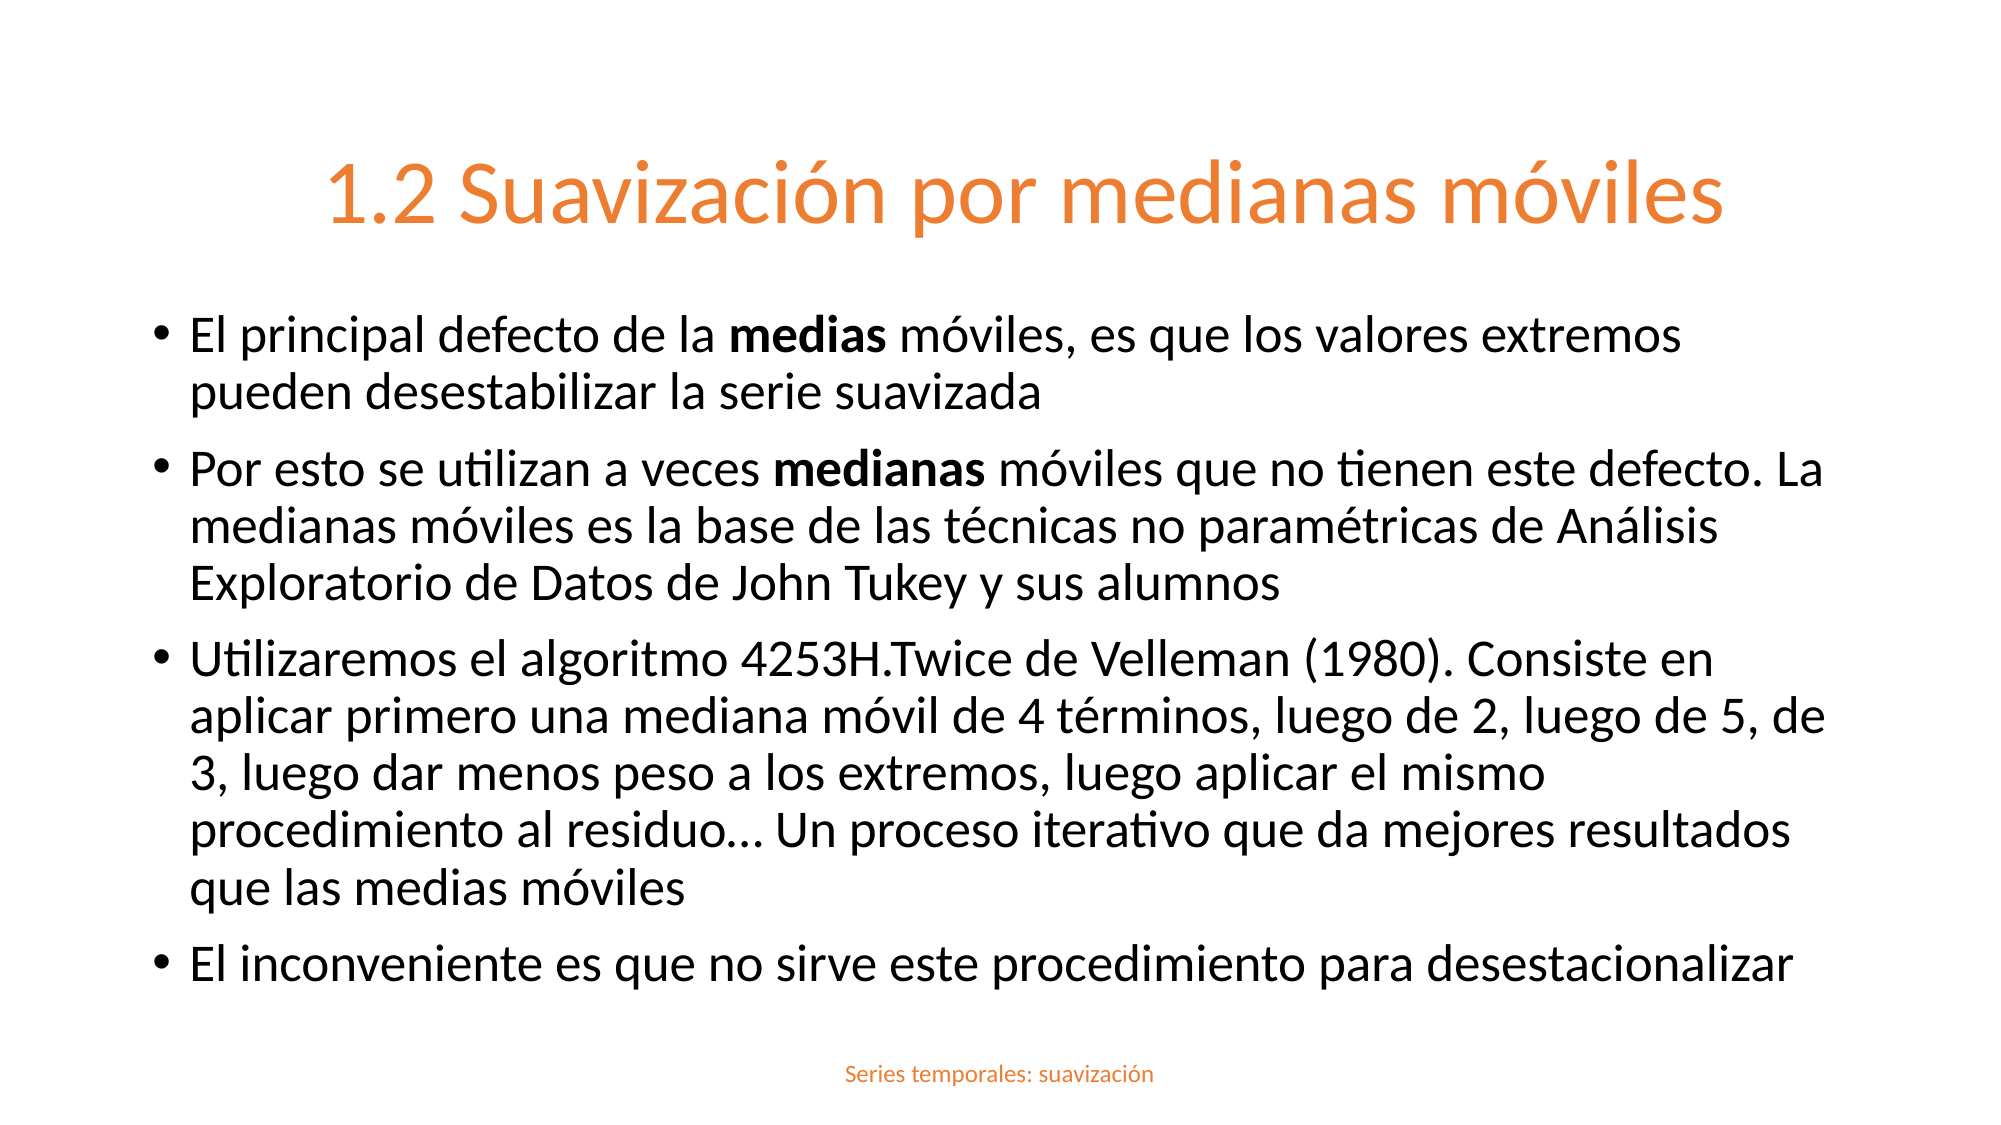

1.2 Suavización por medianas móviles
El principal defecto de la medias móviles, es que los valores extremos pueden desestabilizar la serie suavizada
Por esto se utilizan a veces medianas móviles que no tienen este defecto. La medianas móviles es la base de las técnicas no paramétricas de Análisis Exploratorio de Datos de John Tukey y sus alumnos
Utilizaremos el algoritmo 4253H.Twice de Velleman (1980). Consiste en aplicar primero una mediana móvil de 4 términos, luego de 2, luego de 5, de 3, luego dar menos peso a los extremos, luego aplicar el mismo procedimiento al residuo… Un proceso iterativo que da mejores resultados que las medias móviles
El inconveniente es que no sirve este procedimiento para desestacionalizar

Series temporales: suavización